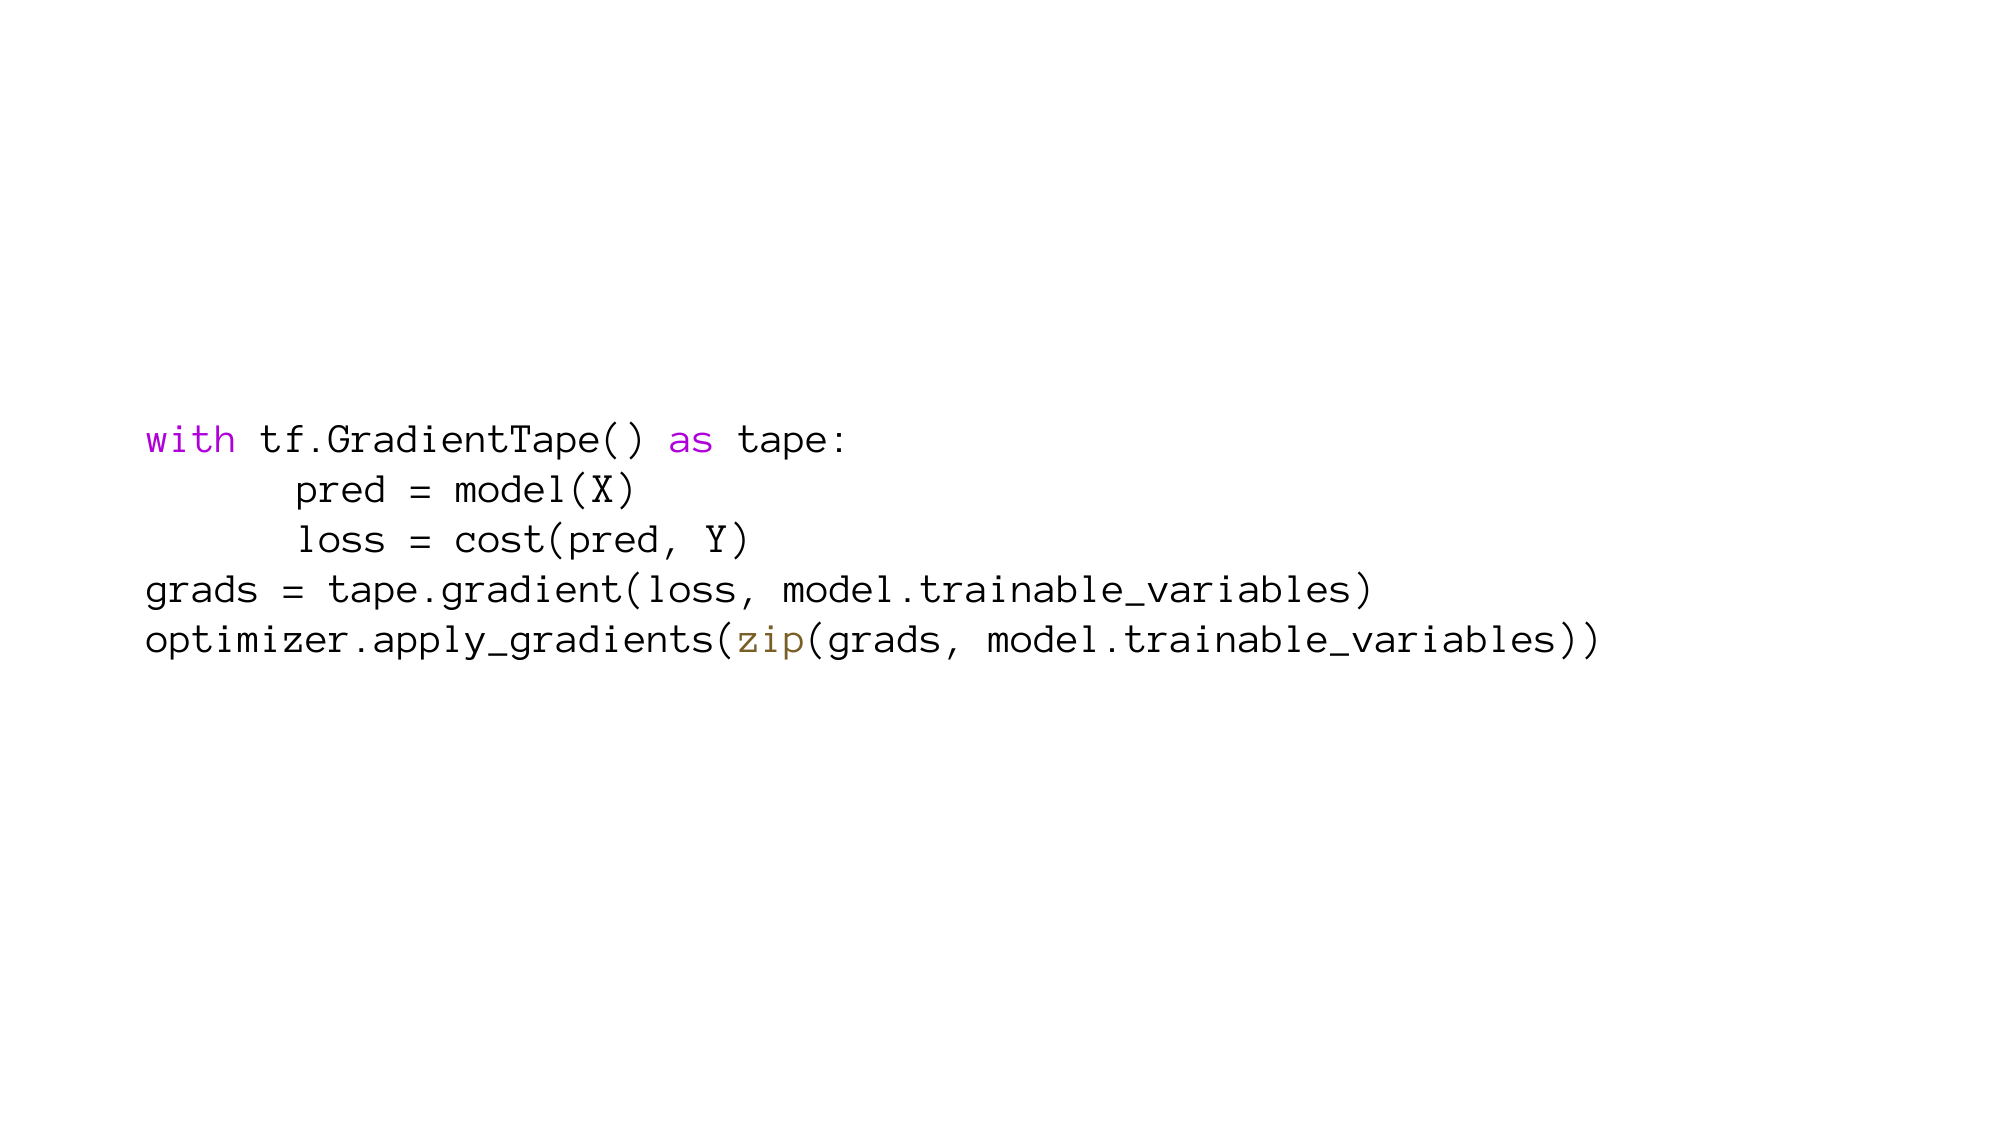

with tf.GradientTape() as tape:
	pred = model(X)
	loss = cost(pred, Y)
grads = tape.gradient(loss, model.trainable_variables)
optimizer.apply_gradients(zip(grads, model.trainable_variables))